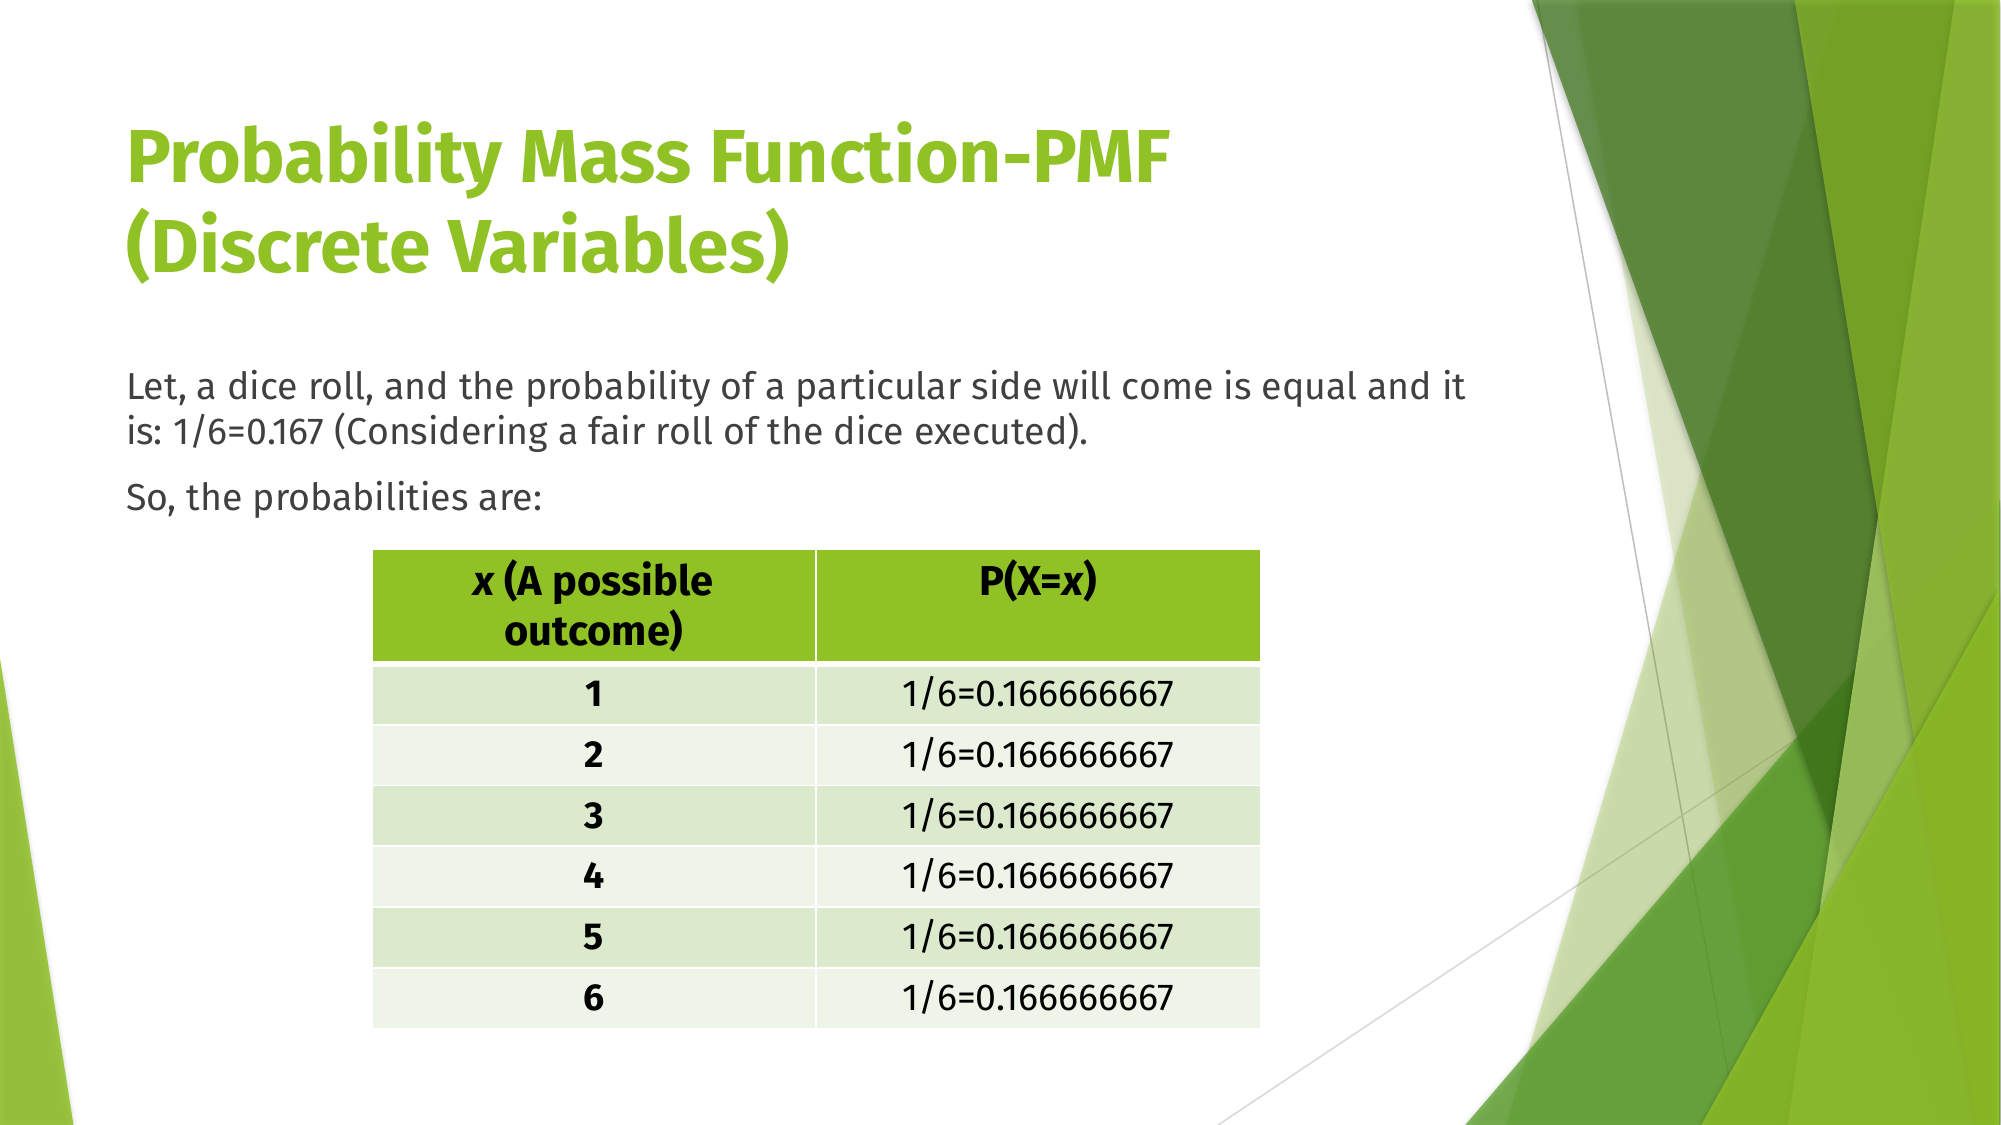

# Probability Mass Function-PMF (Discrete Variables)
Let, a dice roll, and the probability of a particular side will come is equal and it is: 1/6=0.167 (Considering a fair roll of the dice executed).
So, the probabilities are:

| x (A possible outcome) | P(X=x) |
| --- | --- |
| 1 | 1/6=0.166666667 |
| 2 | 1/6=0.166666667 |
| 3 | 1/6=0.166666667 |
| 4 | 1/6=0.166666667 |
| 5 | 1/6=0.166666667 |
| 6 | 1/6=0.166666667 |